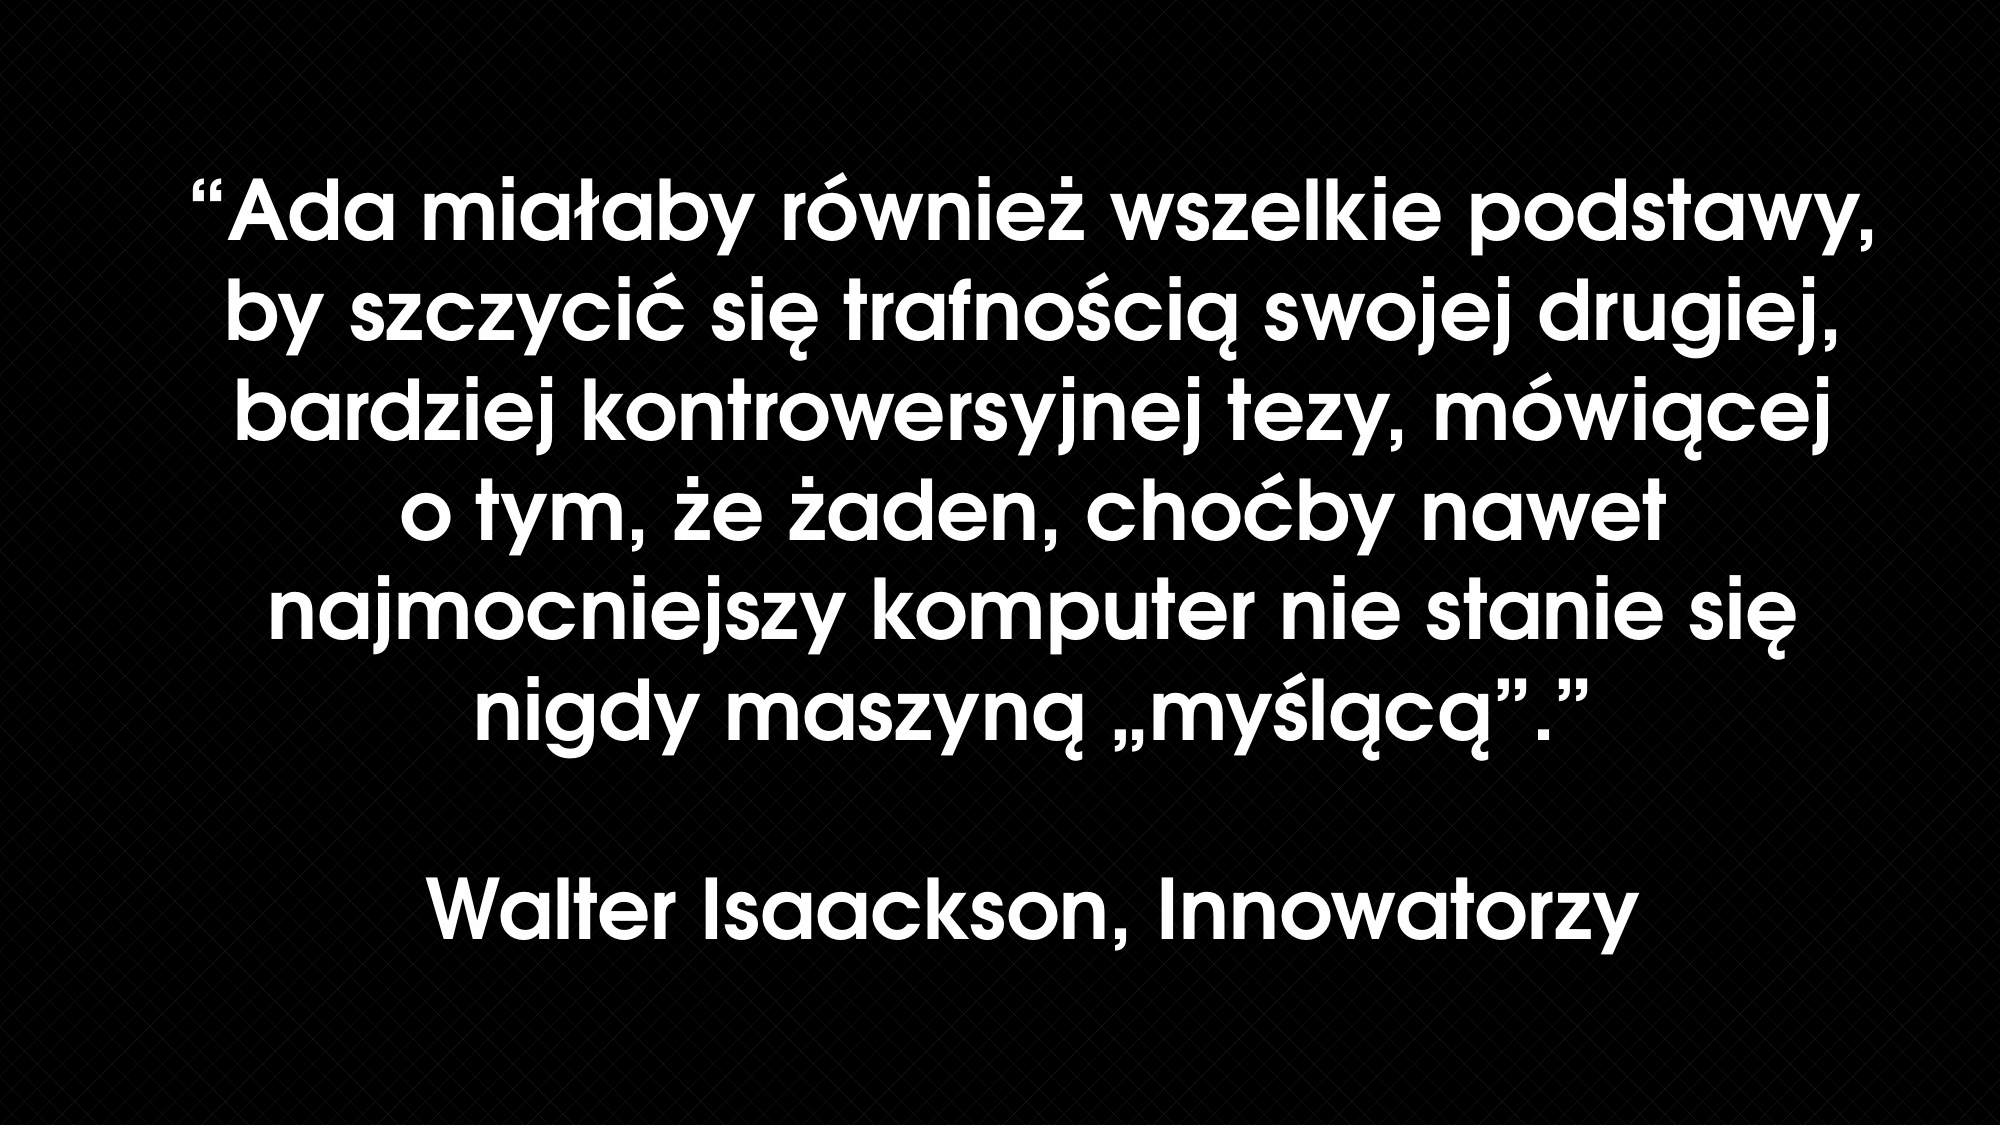

# “Ada miałaby również wszelkie podstawy, by szczycić się trafnością swojej drugiej, bardziej kontrowersyjnej tezy, mówiącej o tym, że żaden, choćby nawet najmocniejszy komputer nie stanie się nigdy maszyną „myślącą”.” Walter Isaackson, Innowatorzy